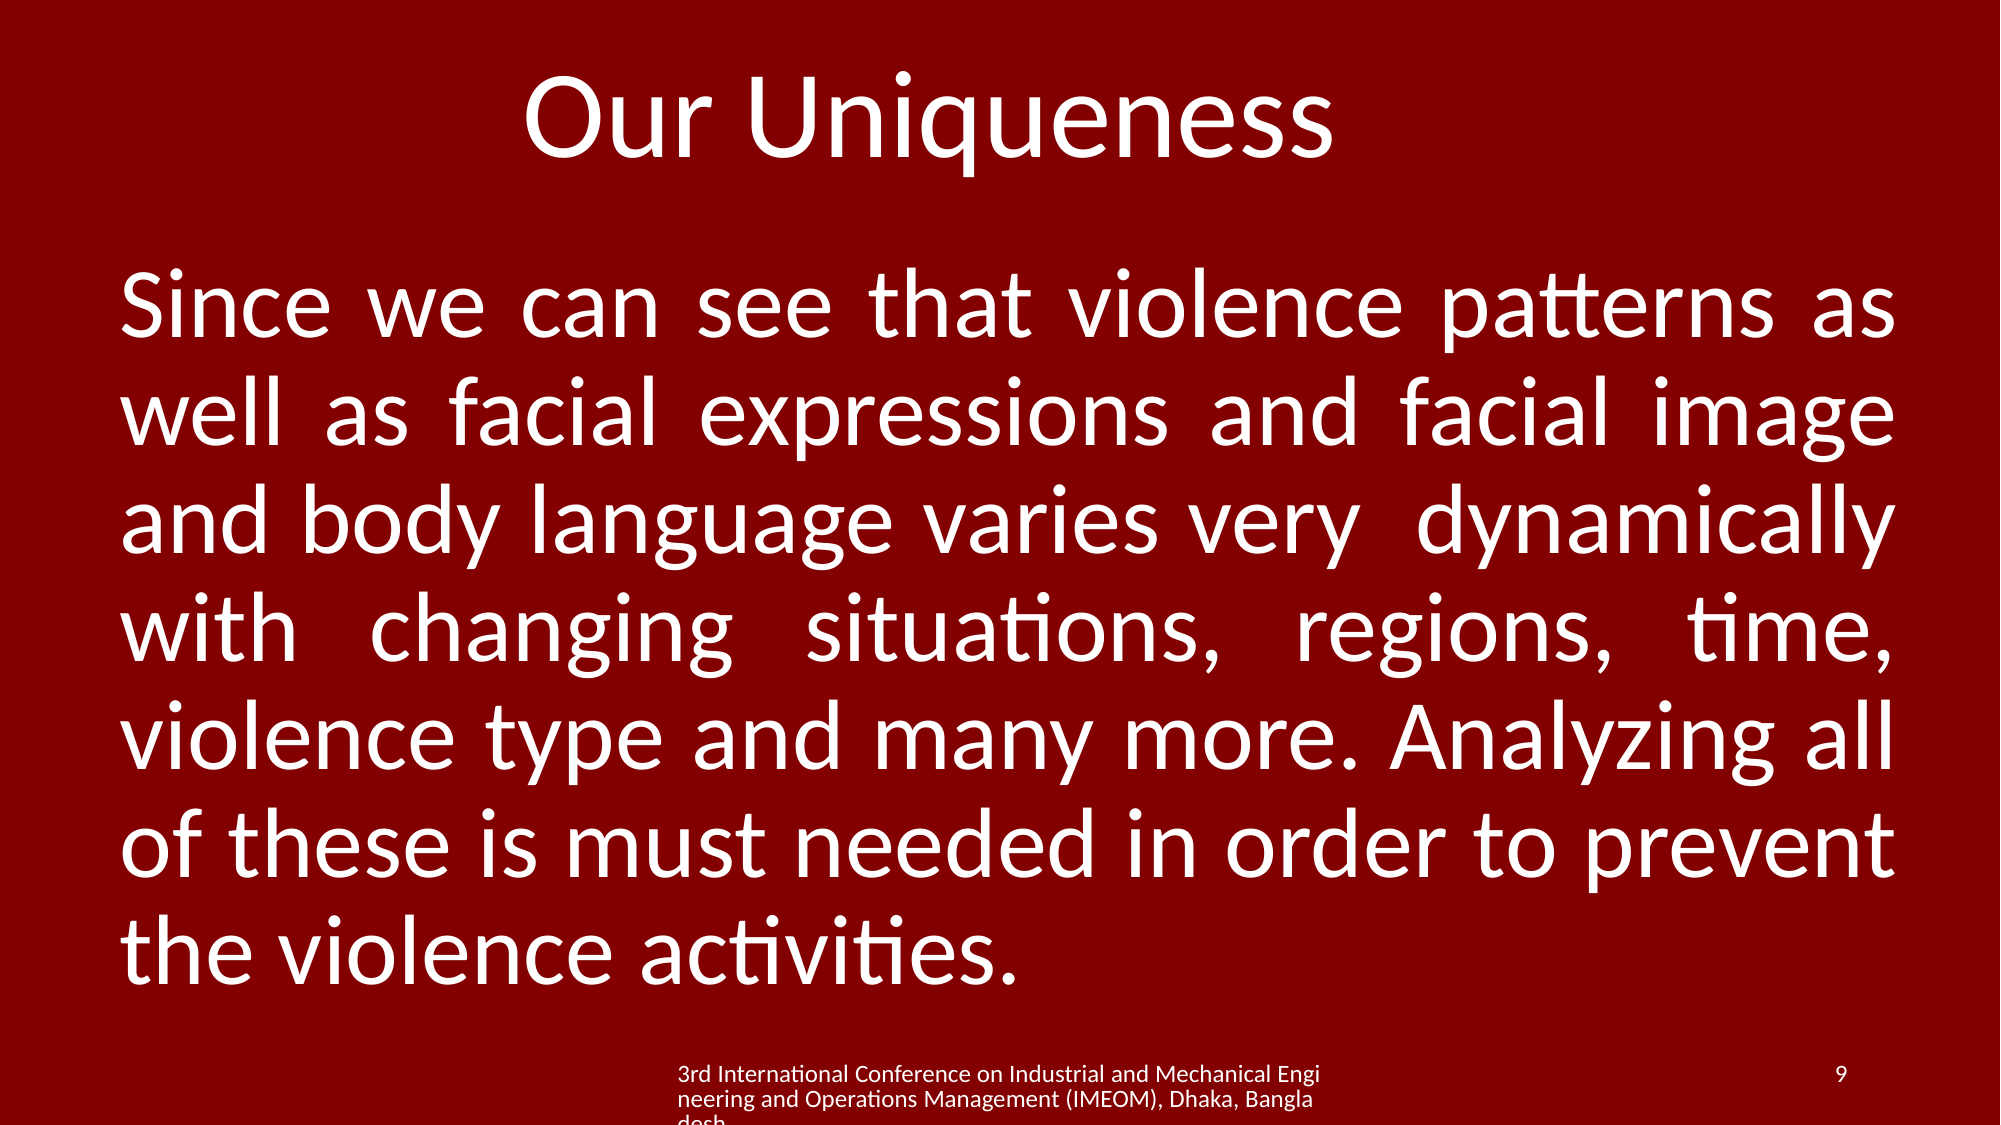

# Our Uniqueness
Since we can see that violence patterns as well as facial expressions and facial image and body language varies very  dynamically with changing situations, regions, time, violence type and many more. Analyzing all of these is must needed in order to prevent the violence activities.
3rd International Conference on Industrial and Mechanical Engineering and Operations Management (IMEOM), Dhaka, Bangladesh
9